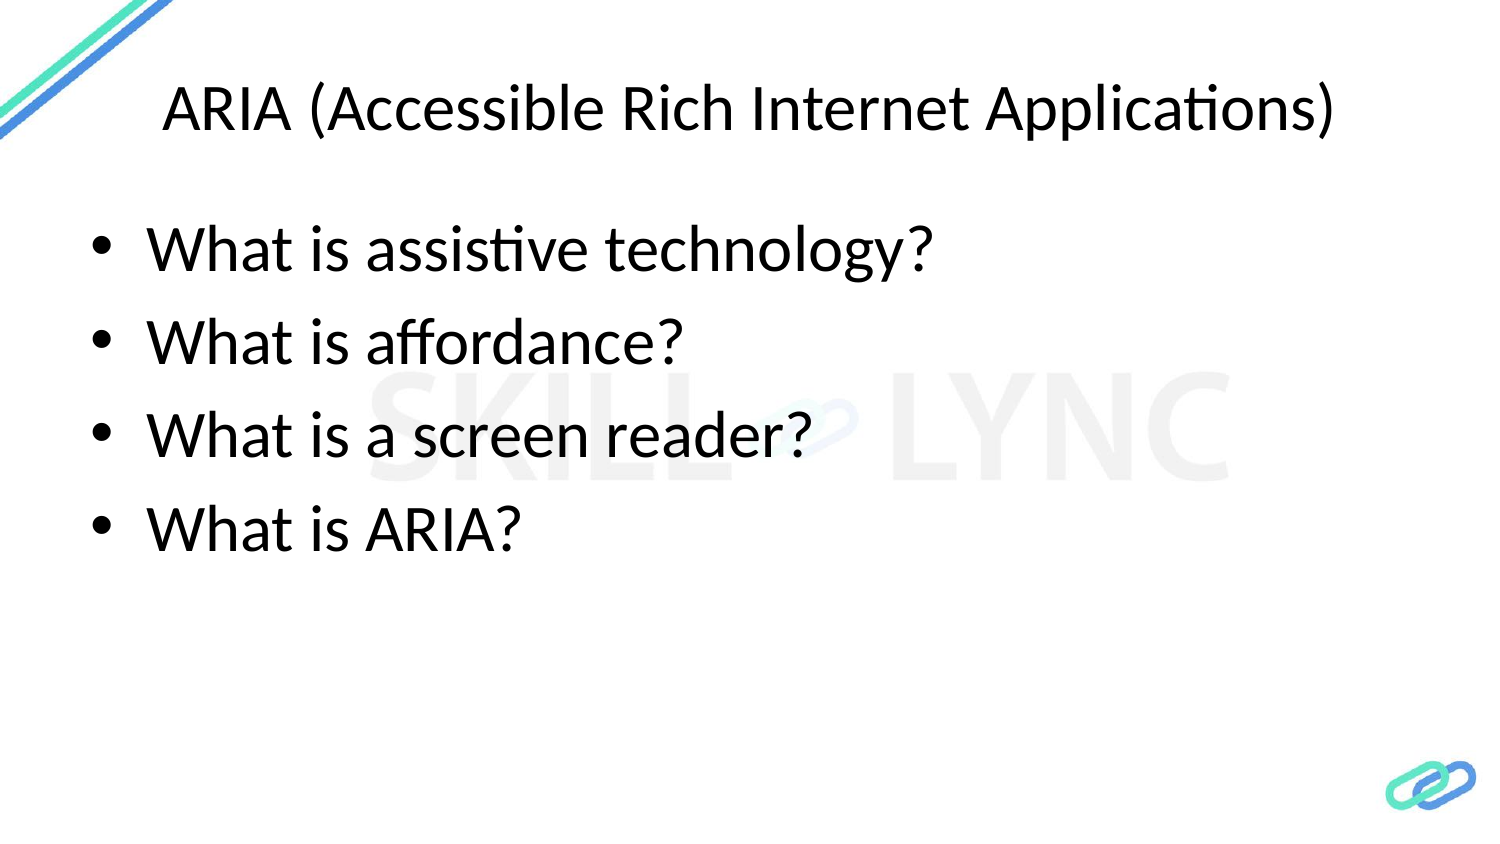

# ARIA (Accessible Rich Internet Applications)
What is assistive technology?
What is affordance?
What is a screen reader?
What is ARIA?